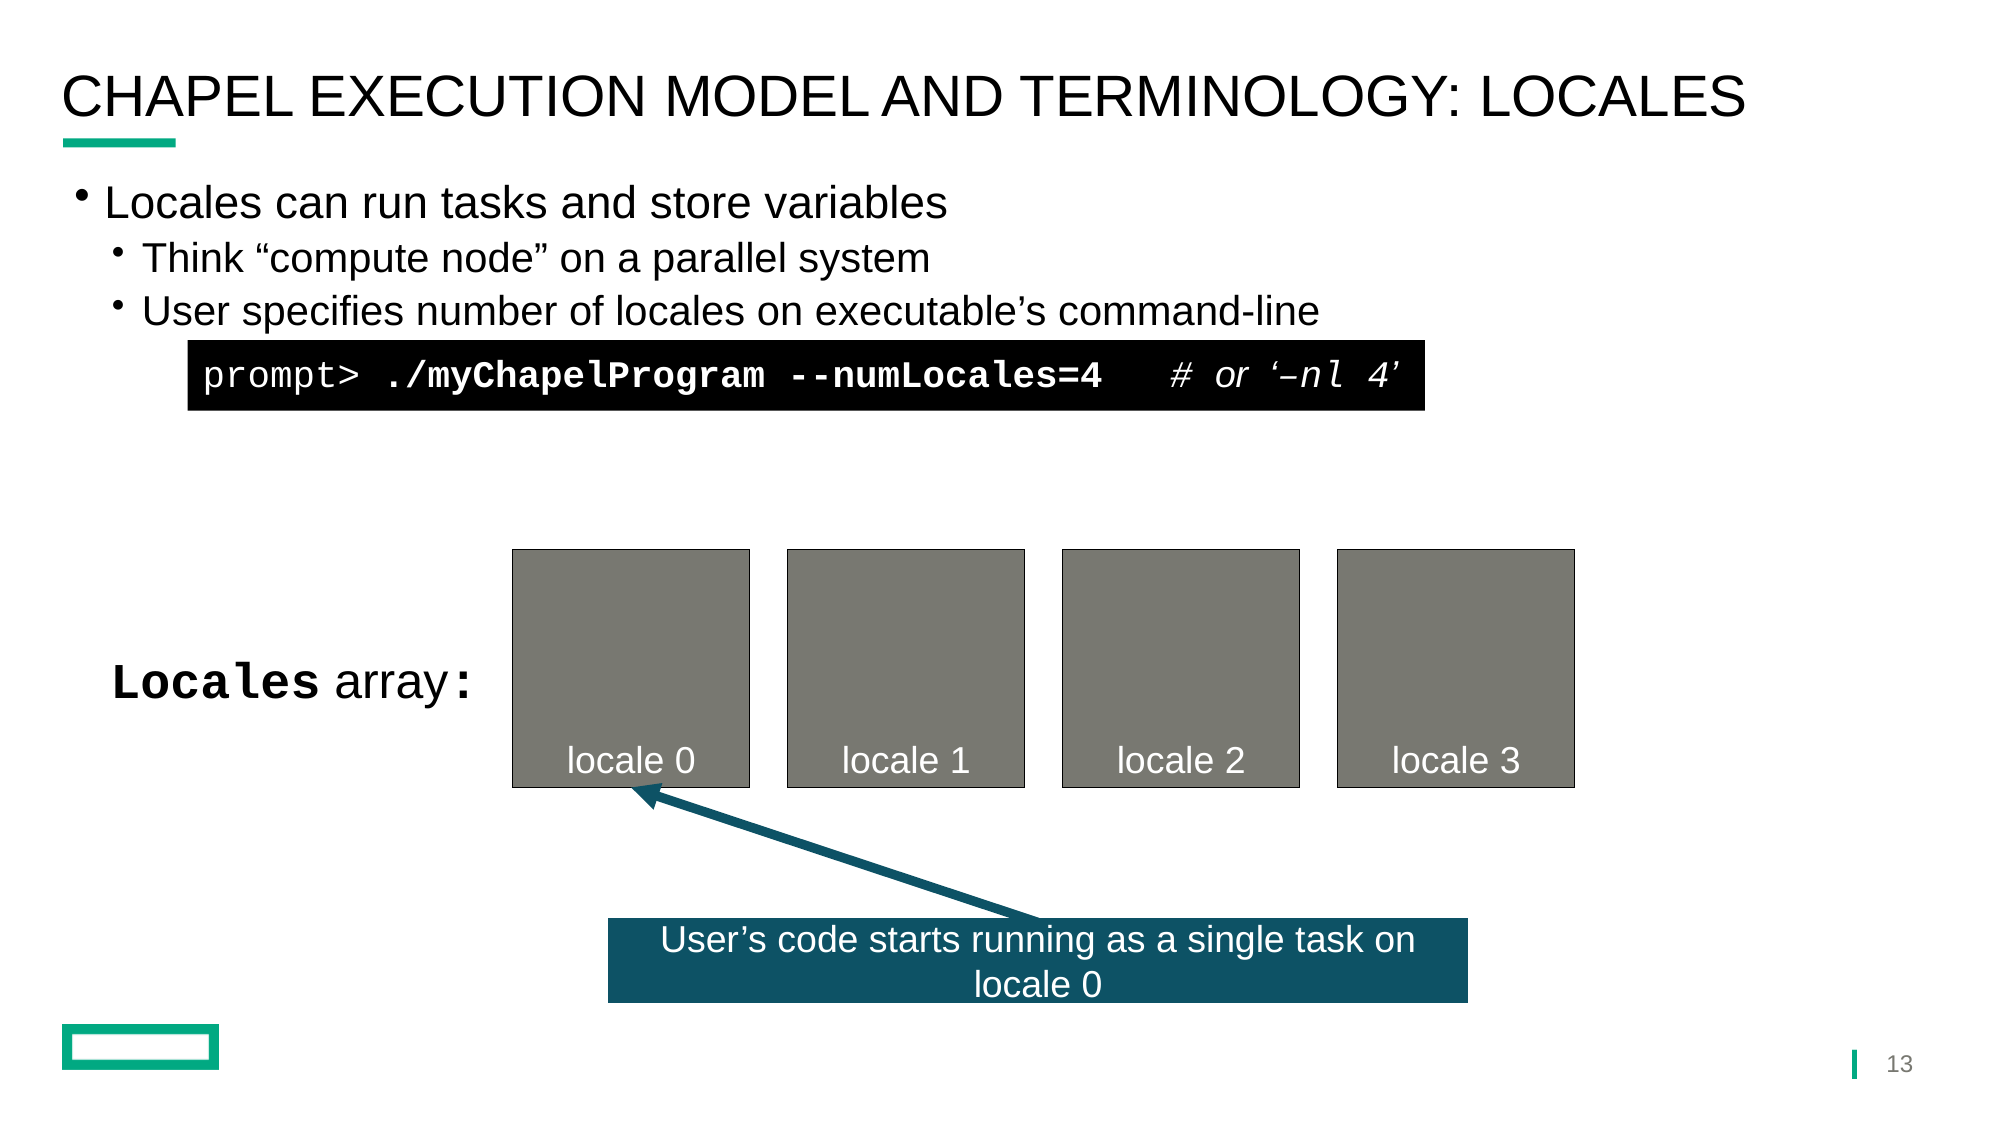

# Chapel Execution Model and Terminology: Locales
Locales can run tasks and store variables
Think “compute node” on a parallel system
User specifies number of locales on executable’s command-line

prompt> ./myChapelProgram --numLocales=4   # or  ‘–nl 4’

locale 0

locale 1

locale 2

locale 3
Locales array:
User’s code starts running as a single task on locale 0
13